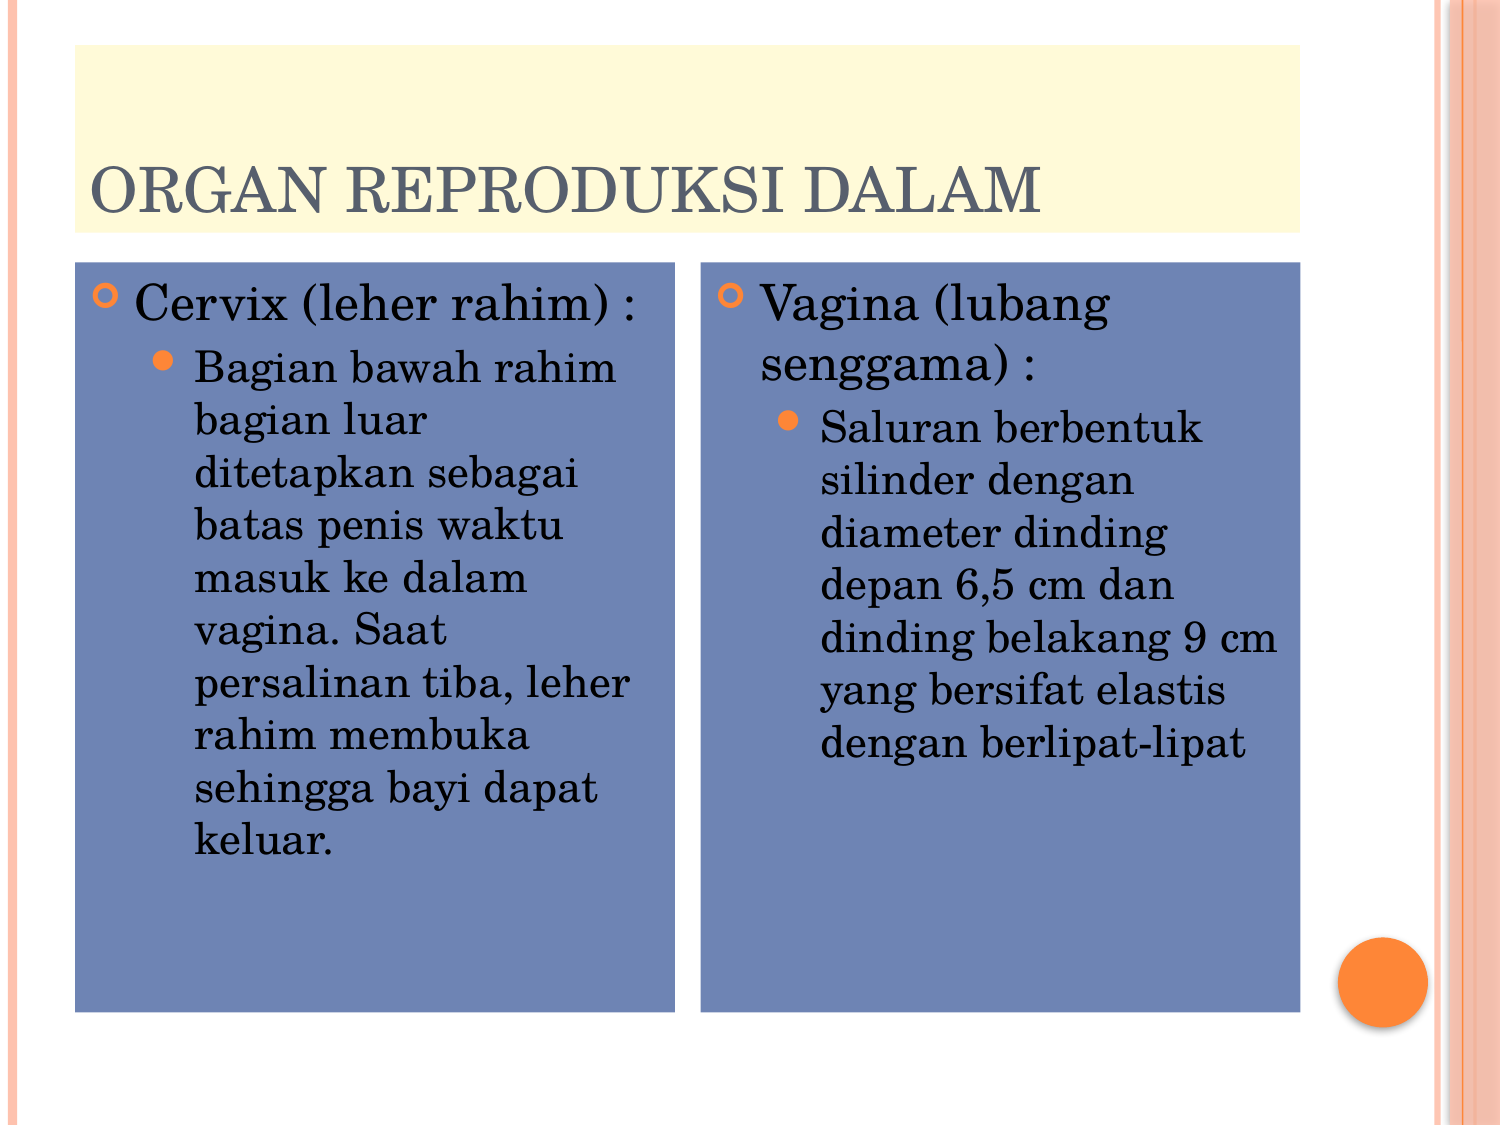

# Organ reproduksi dalam
Cervix (leher rahim) :
Bagian bawah rahim bagian luar ditetapkan sebagai batas penis waktu masuk ke dalam vagina. Saat persalinan tiba, leher rahim membuka sehingga bayi dapat keluar.
Vagina (lubang senggama) :
Saluran berbentuk silinder dengan diameter dinding depan 6,5 cm dan dinding belakang 9 cm yang bersifat elastis dengan berlipat-lipat